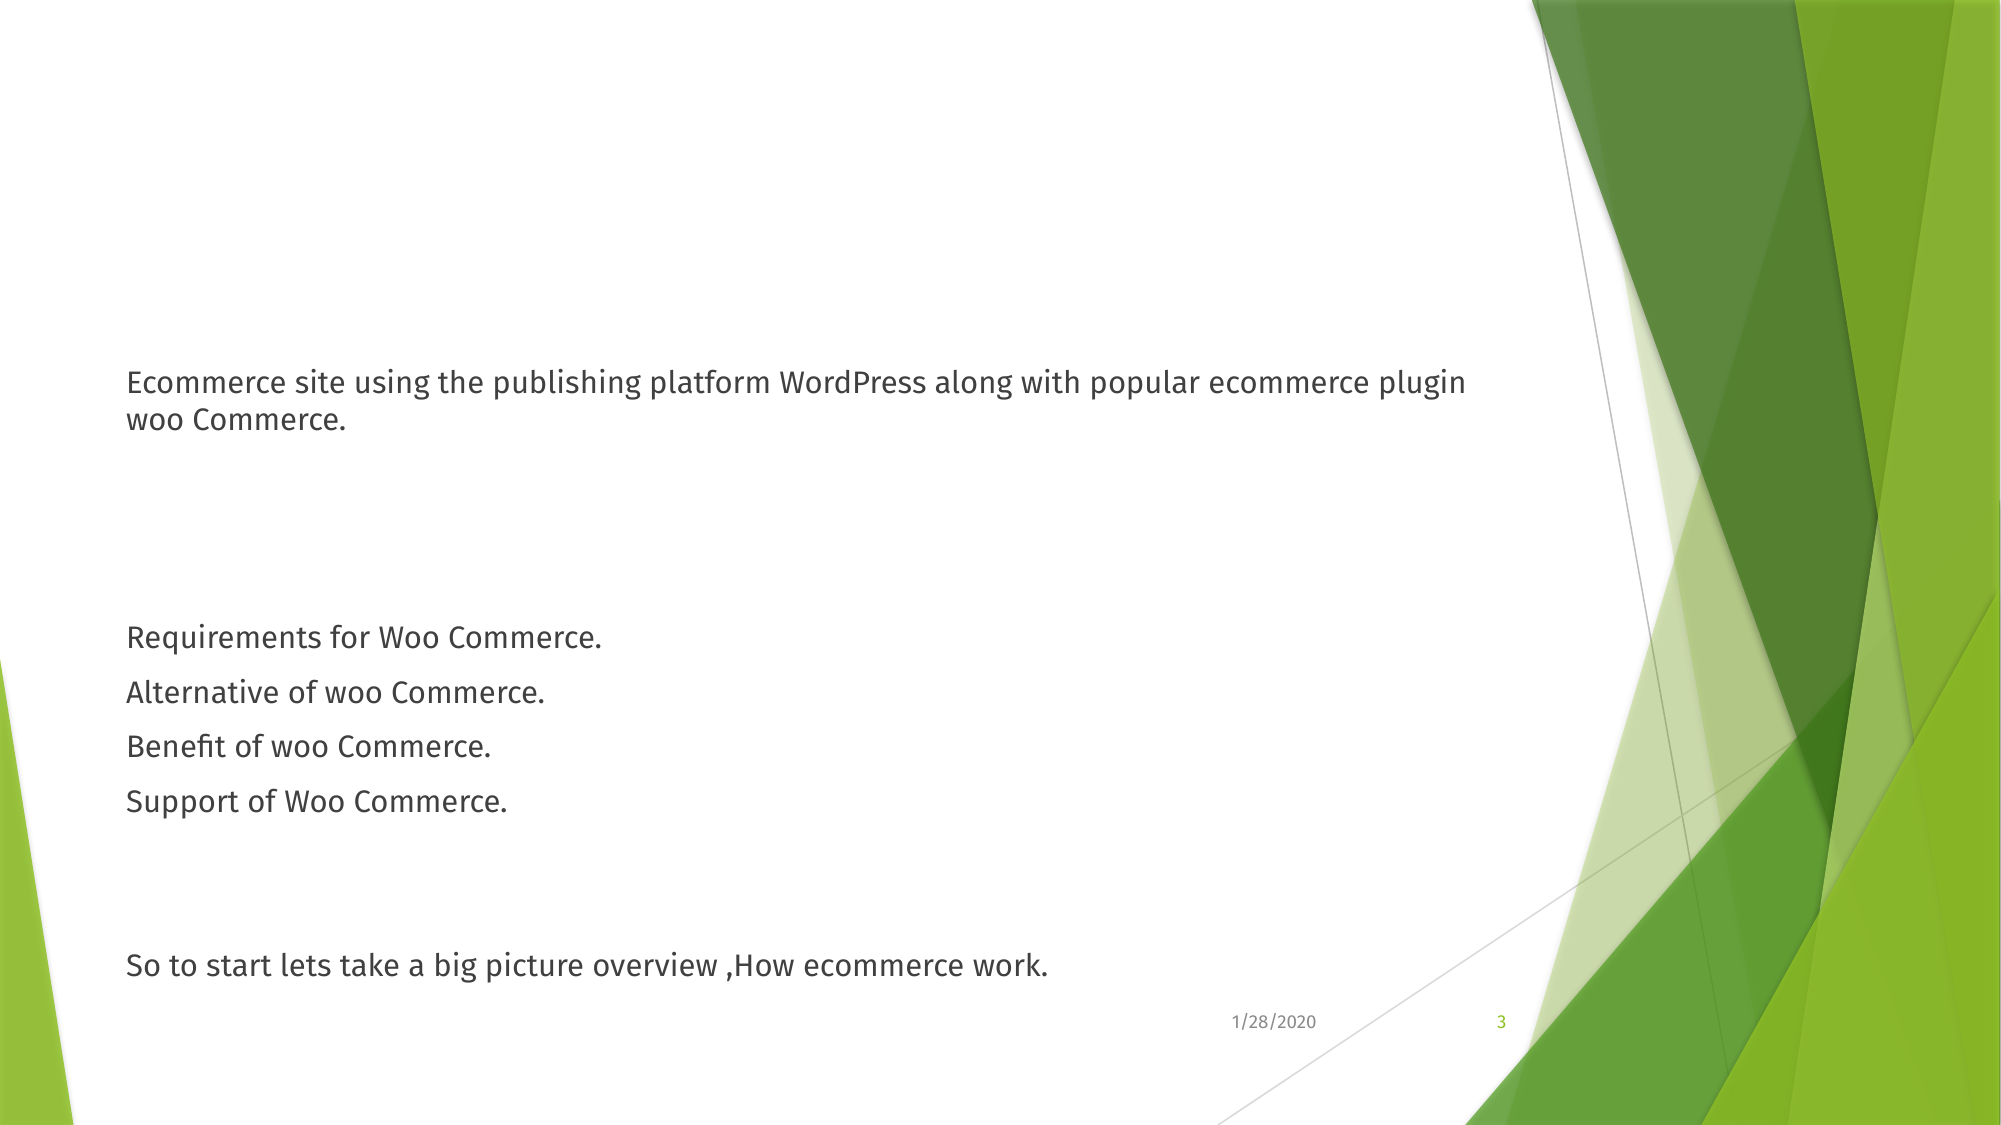

#
Ecommerce site using the publishing platform WordPress along with popular ecommerce plugin woo Commerce.

Requirements for Woo Commerce.
Alternative of woo Commerce.
Benefit of woo Commerce.
Support of Woo Commerce.

So to start lets take a big picture overview ,How ecommerce work.
1/28/2020
3